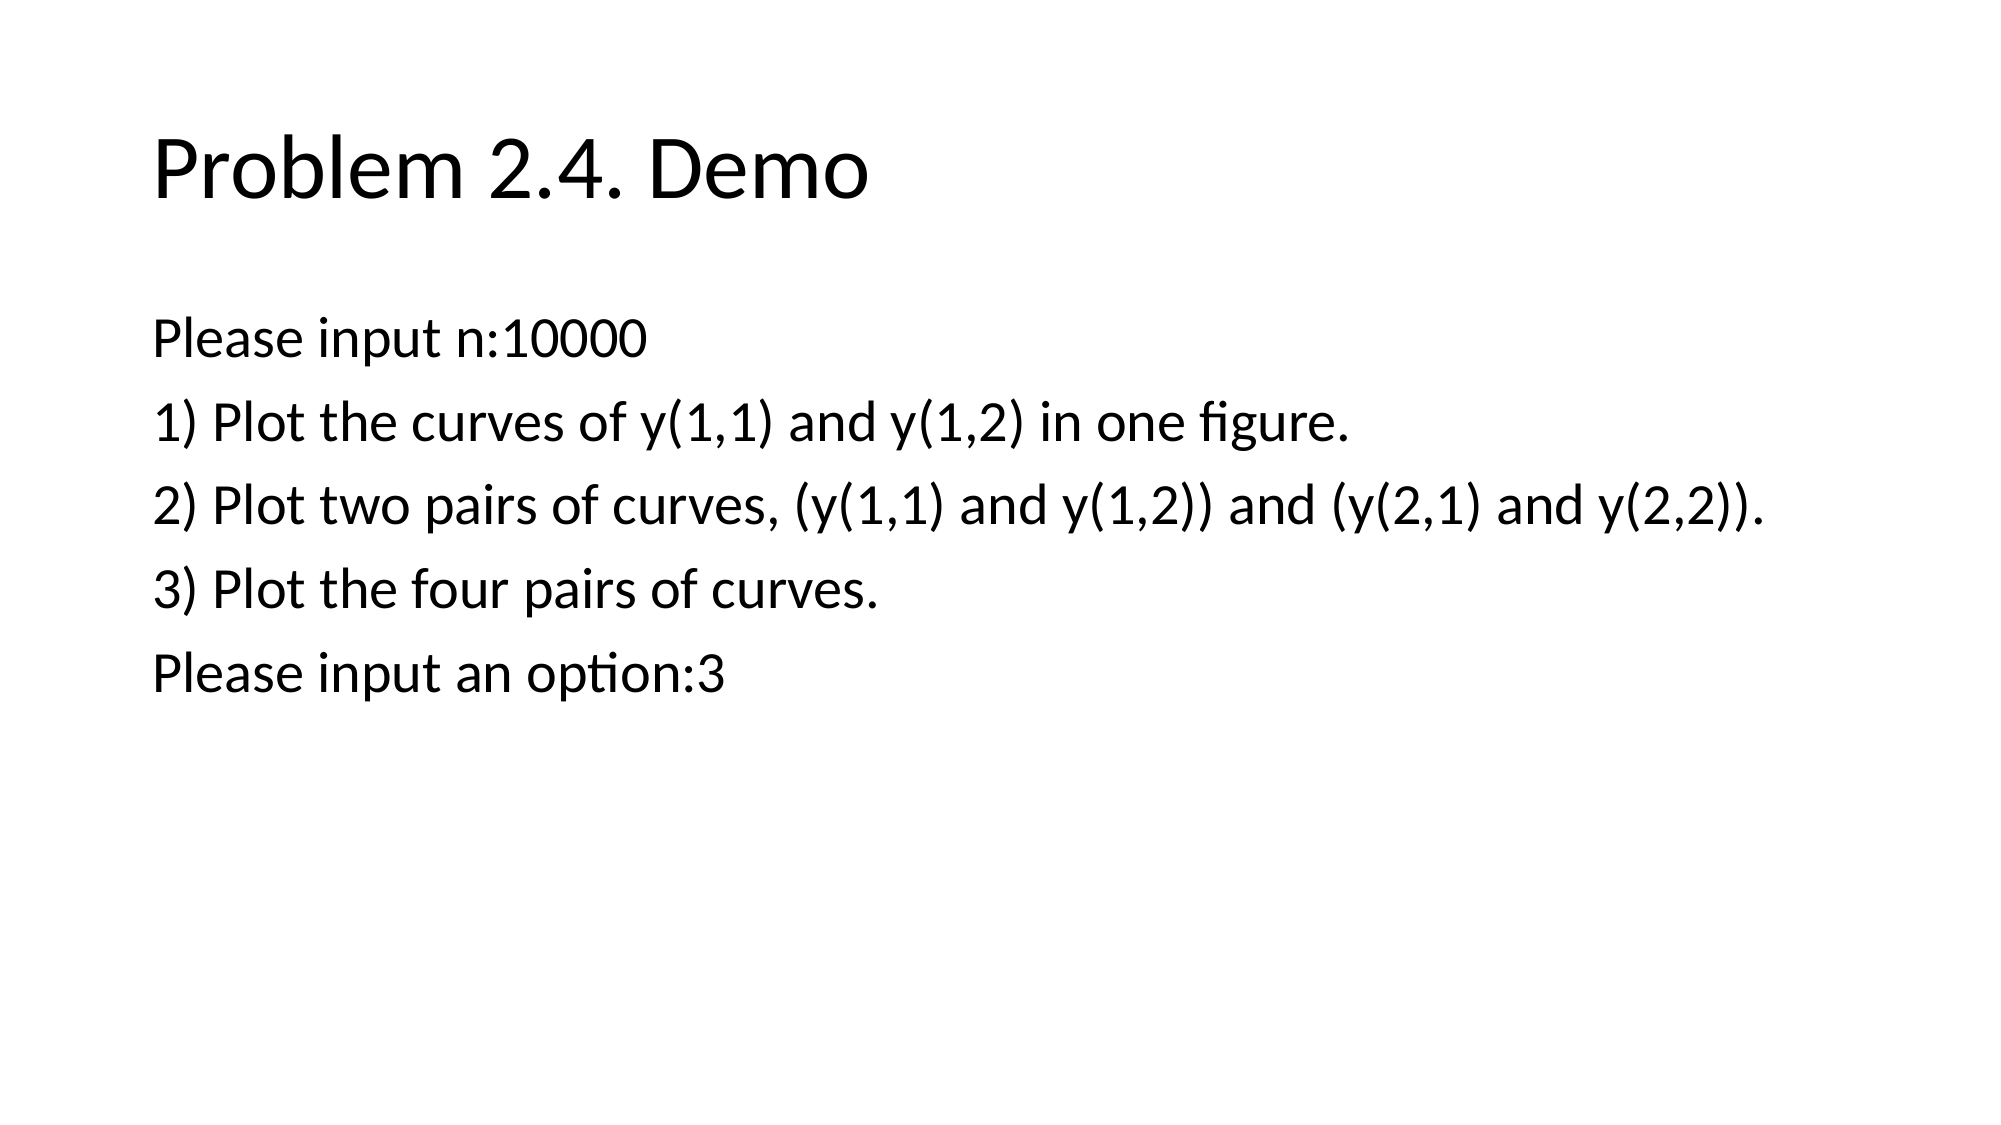

# Problem 2.4. Demo
Please input n:10000
1) Plot the curves of y(1,1) and y(1,2) in one figure.
2) Plot two pairs of curves, (y(1,1) and y(1,2)) and (y(2,1) and y(2,2)).
3) Plot the four pairs of curves.
Please input an option:3